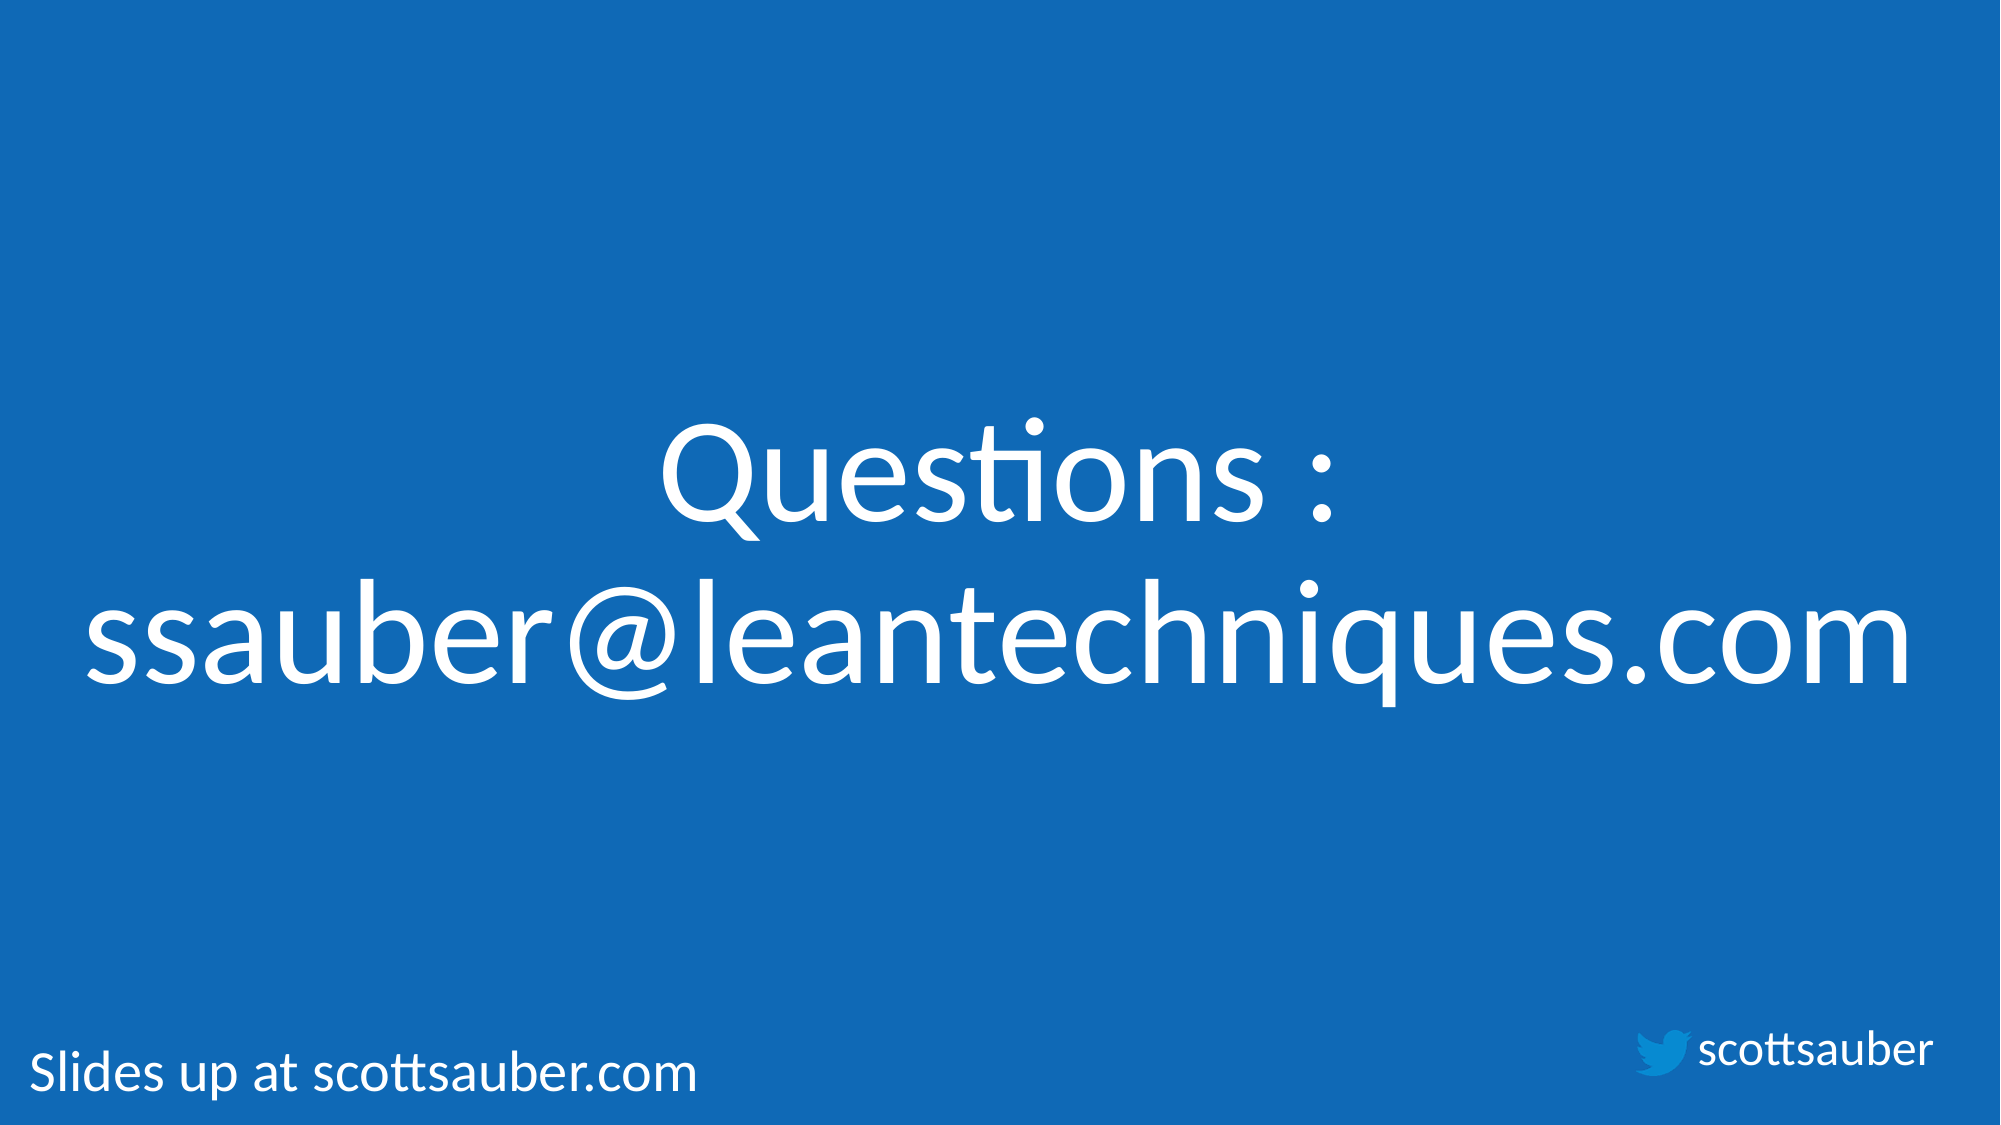

# Questions : ssauber@leantechniques.com

Slides up at scottsauber.com
scottsauber